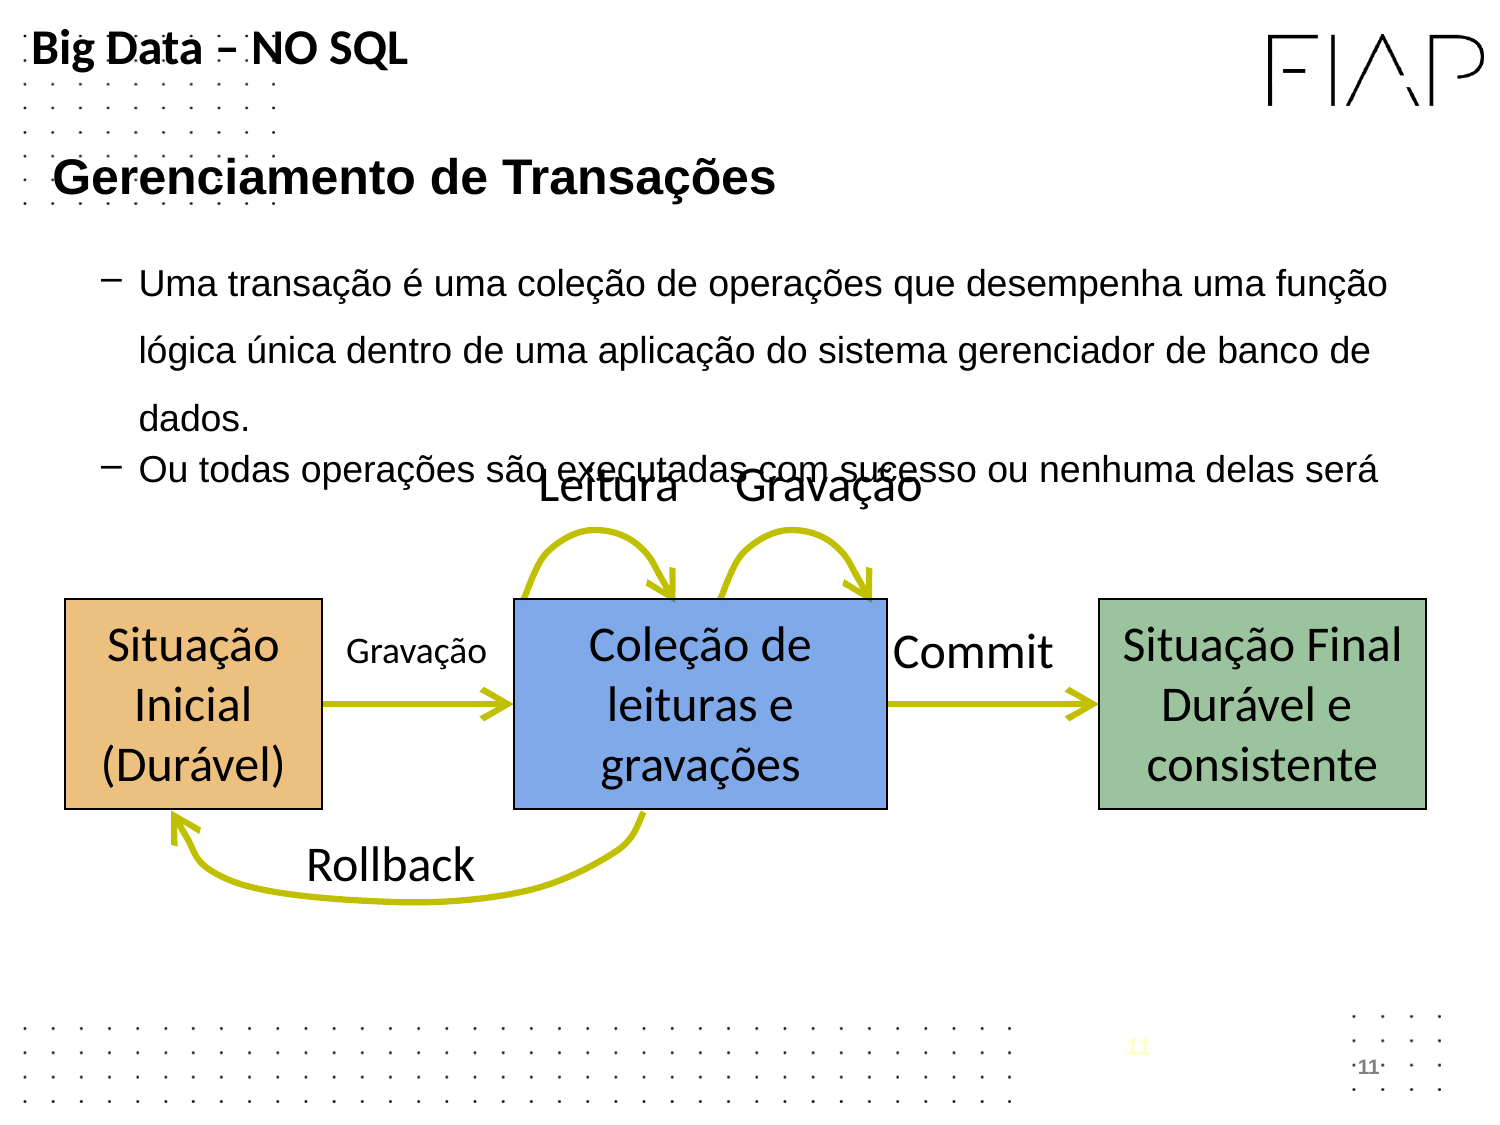

Big Data – NO SQL
# Gerenciamento de Transações
Uma transação é uma coleção de operações que desempenha uma função lógica única dentro de uma aplicação do sistema gerenciador de banco de dados.
Ou todas operações são executadas com sucesso ou nenhuma delas será

Leitura
Gravação

Situação Inicial
(Durável)
Coleção de leituras e gravações
Situação Final
Durável e
consistente
Commit
Gravação

Rollback